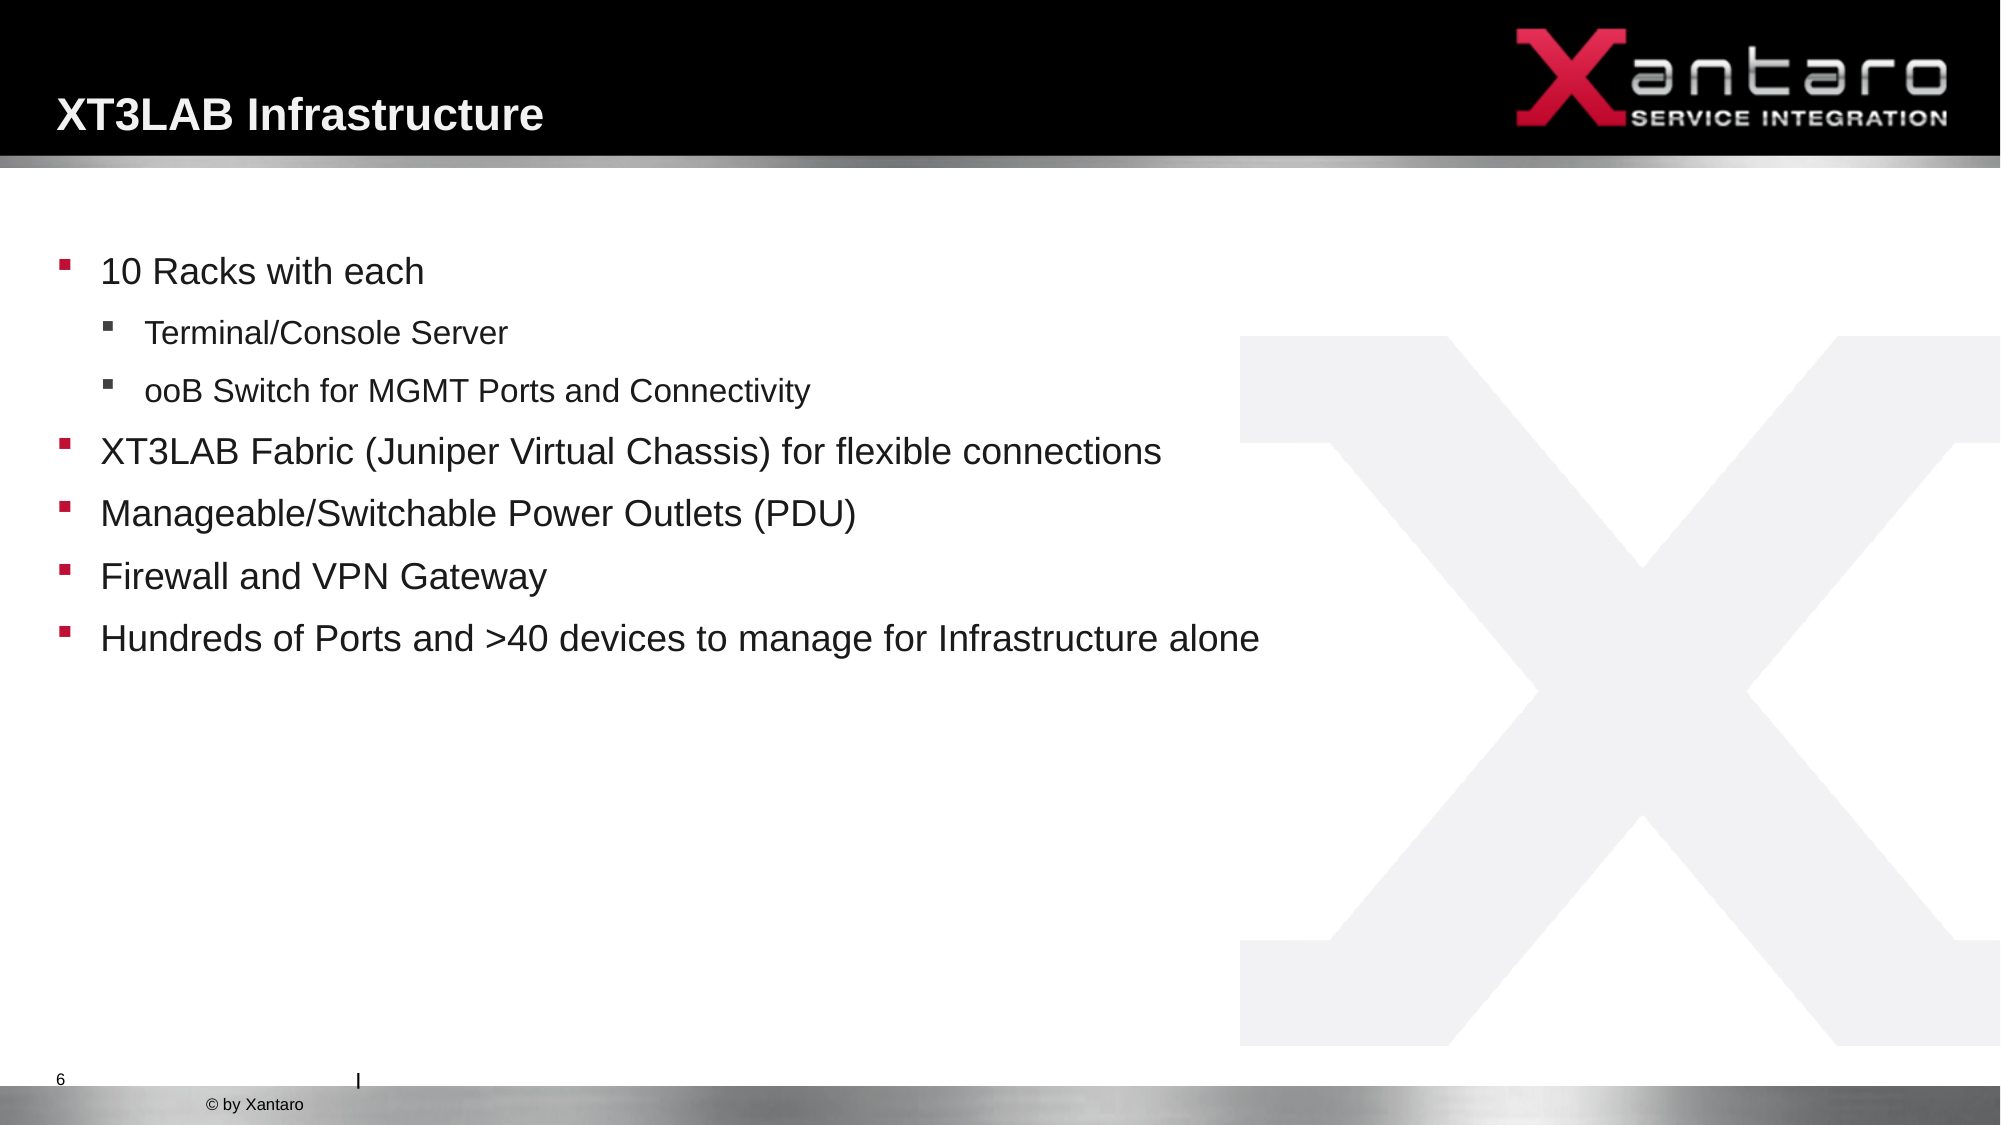

# XT3LAB Infrastructure
10 Racks with each
Terminal/Console Server
ooB Switch for MGMT Ports and Connectivity
XT3LAB Fabric (Juniper Virtual Chassis) for flexible connections
Manageable/Switchable Power Outlets (PDU)
Firewall and VPN Gateway
Hundreds of Ports and >40 devices to manage for Infrastructure alone